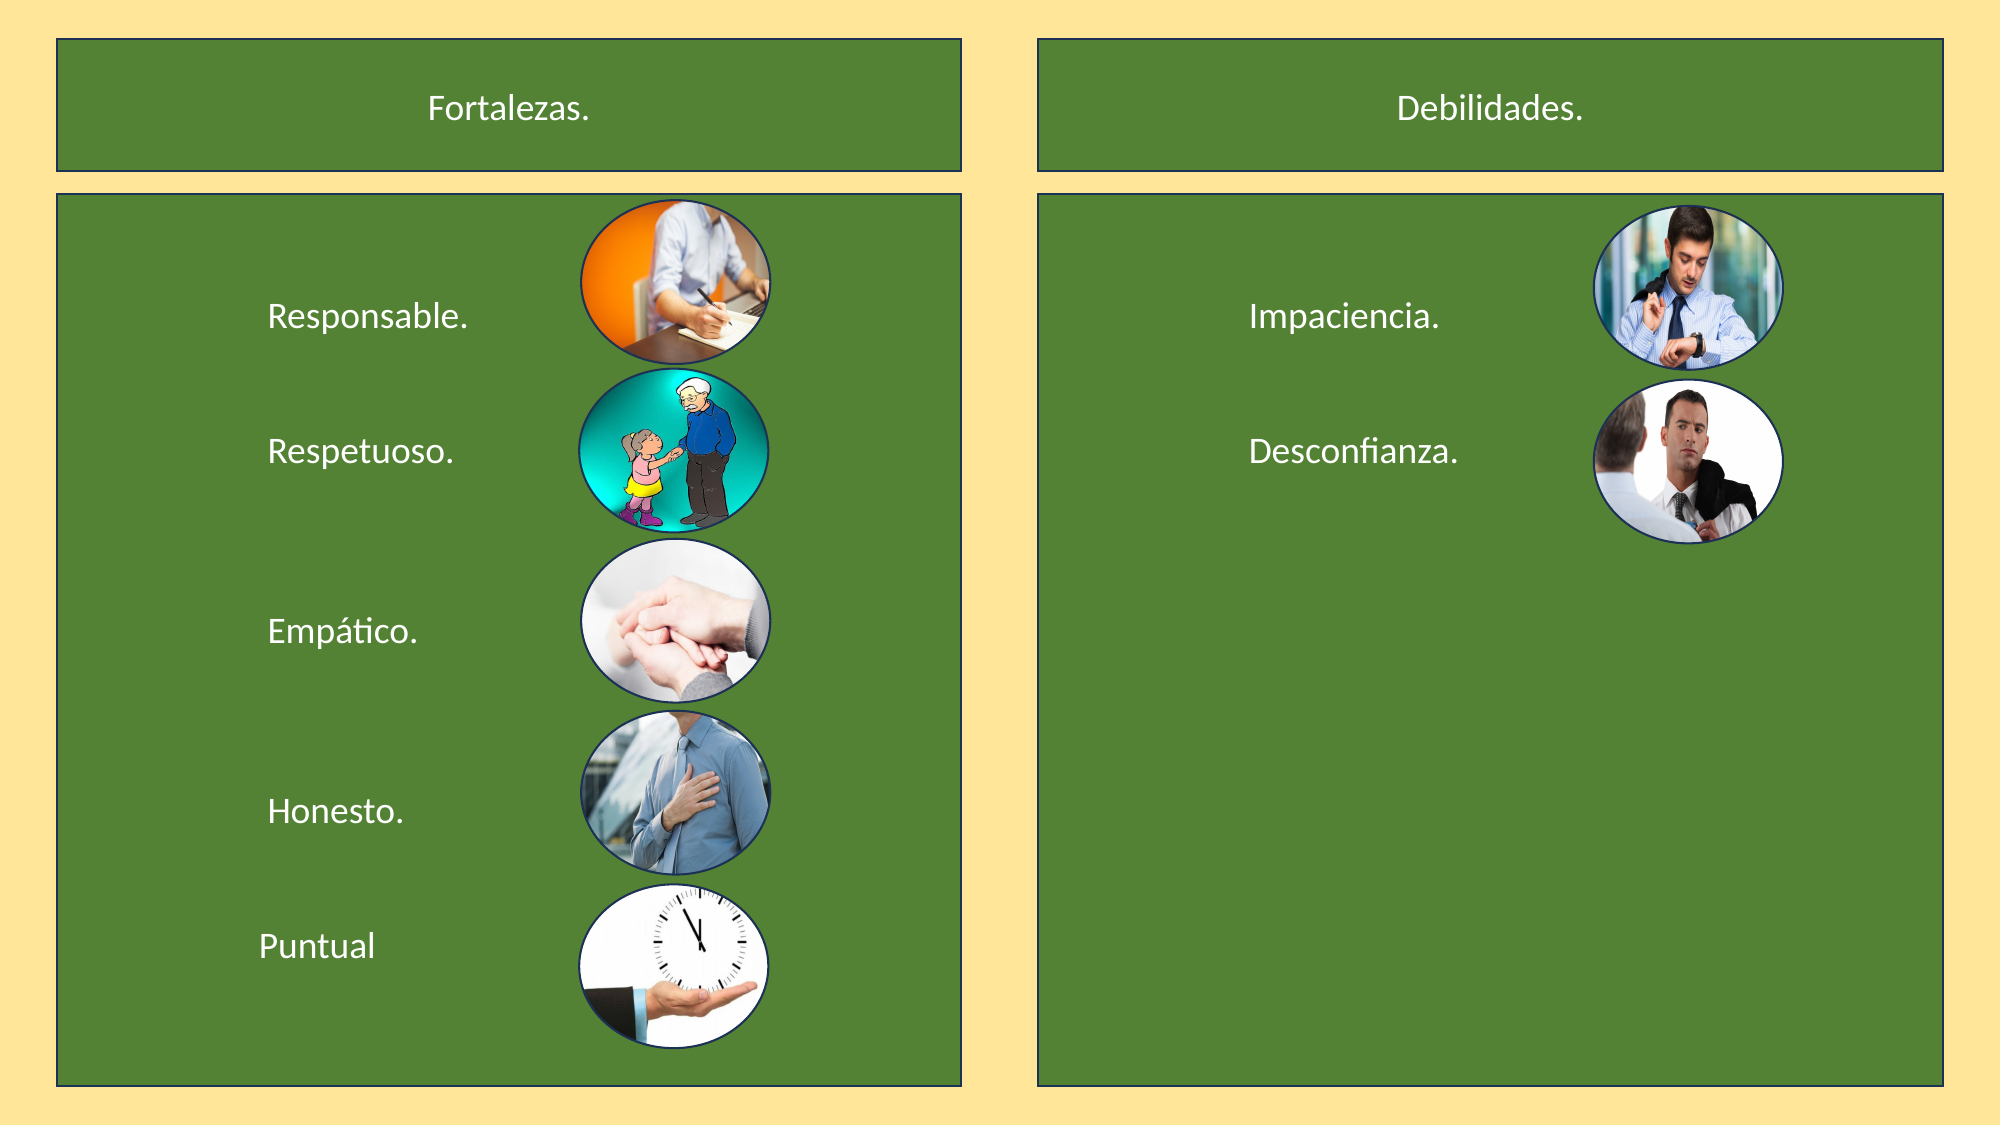

Debilidades.
Fortalezas.

                       Responsable.

                       Respetuoso.

                       Empático.

                       Honesto.

                      Puntual

                       Impaciencia.

                       Desconfianza.